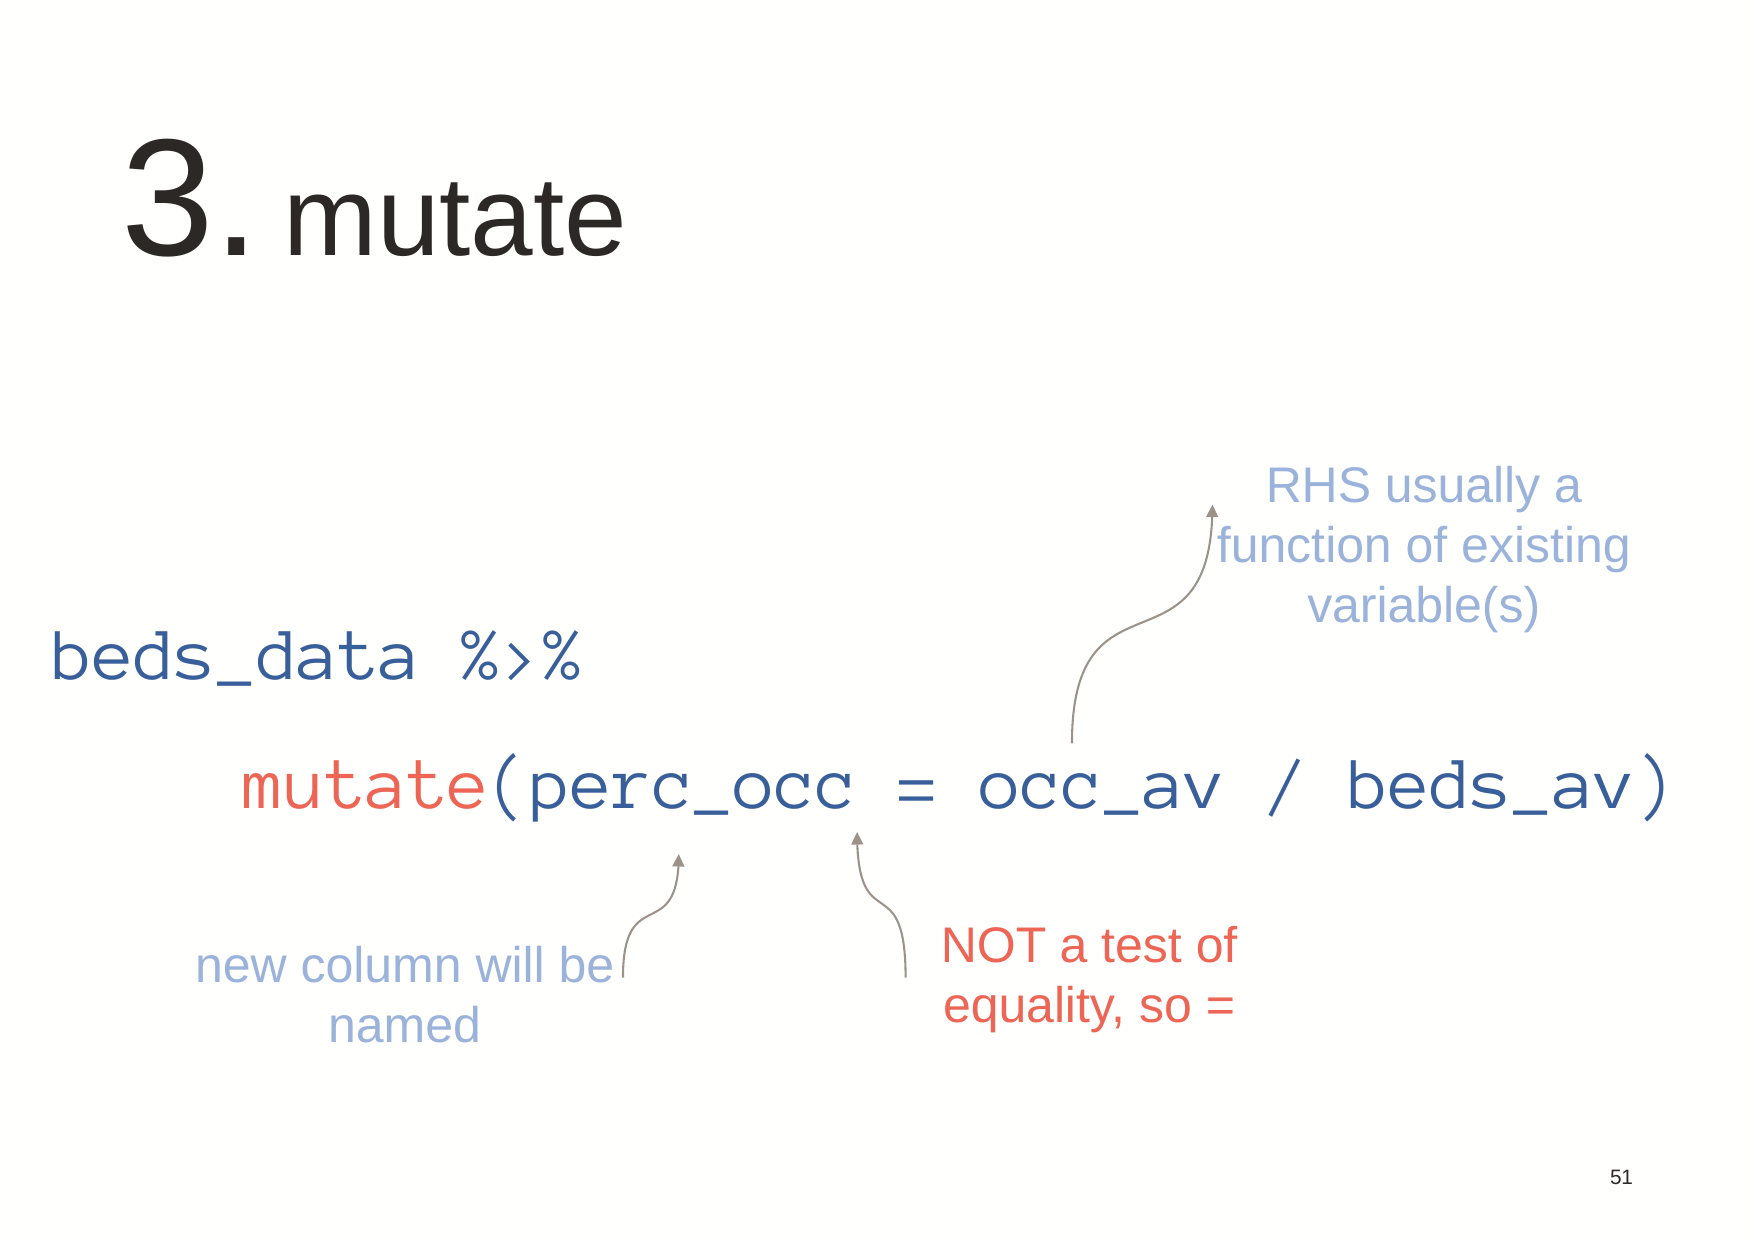

# 3. mutate

beds_data %>%
	 mutate(perc_occ = occ_av / beds_av)

RHS usually a function of existing variable(s)
NOT a test of equality, so =
new column will be named
51